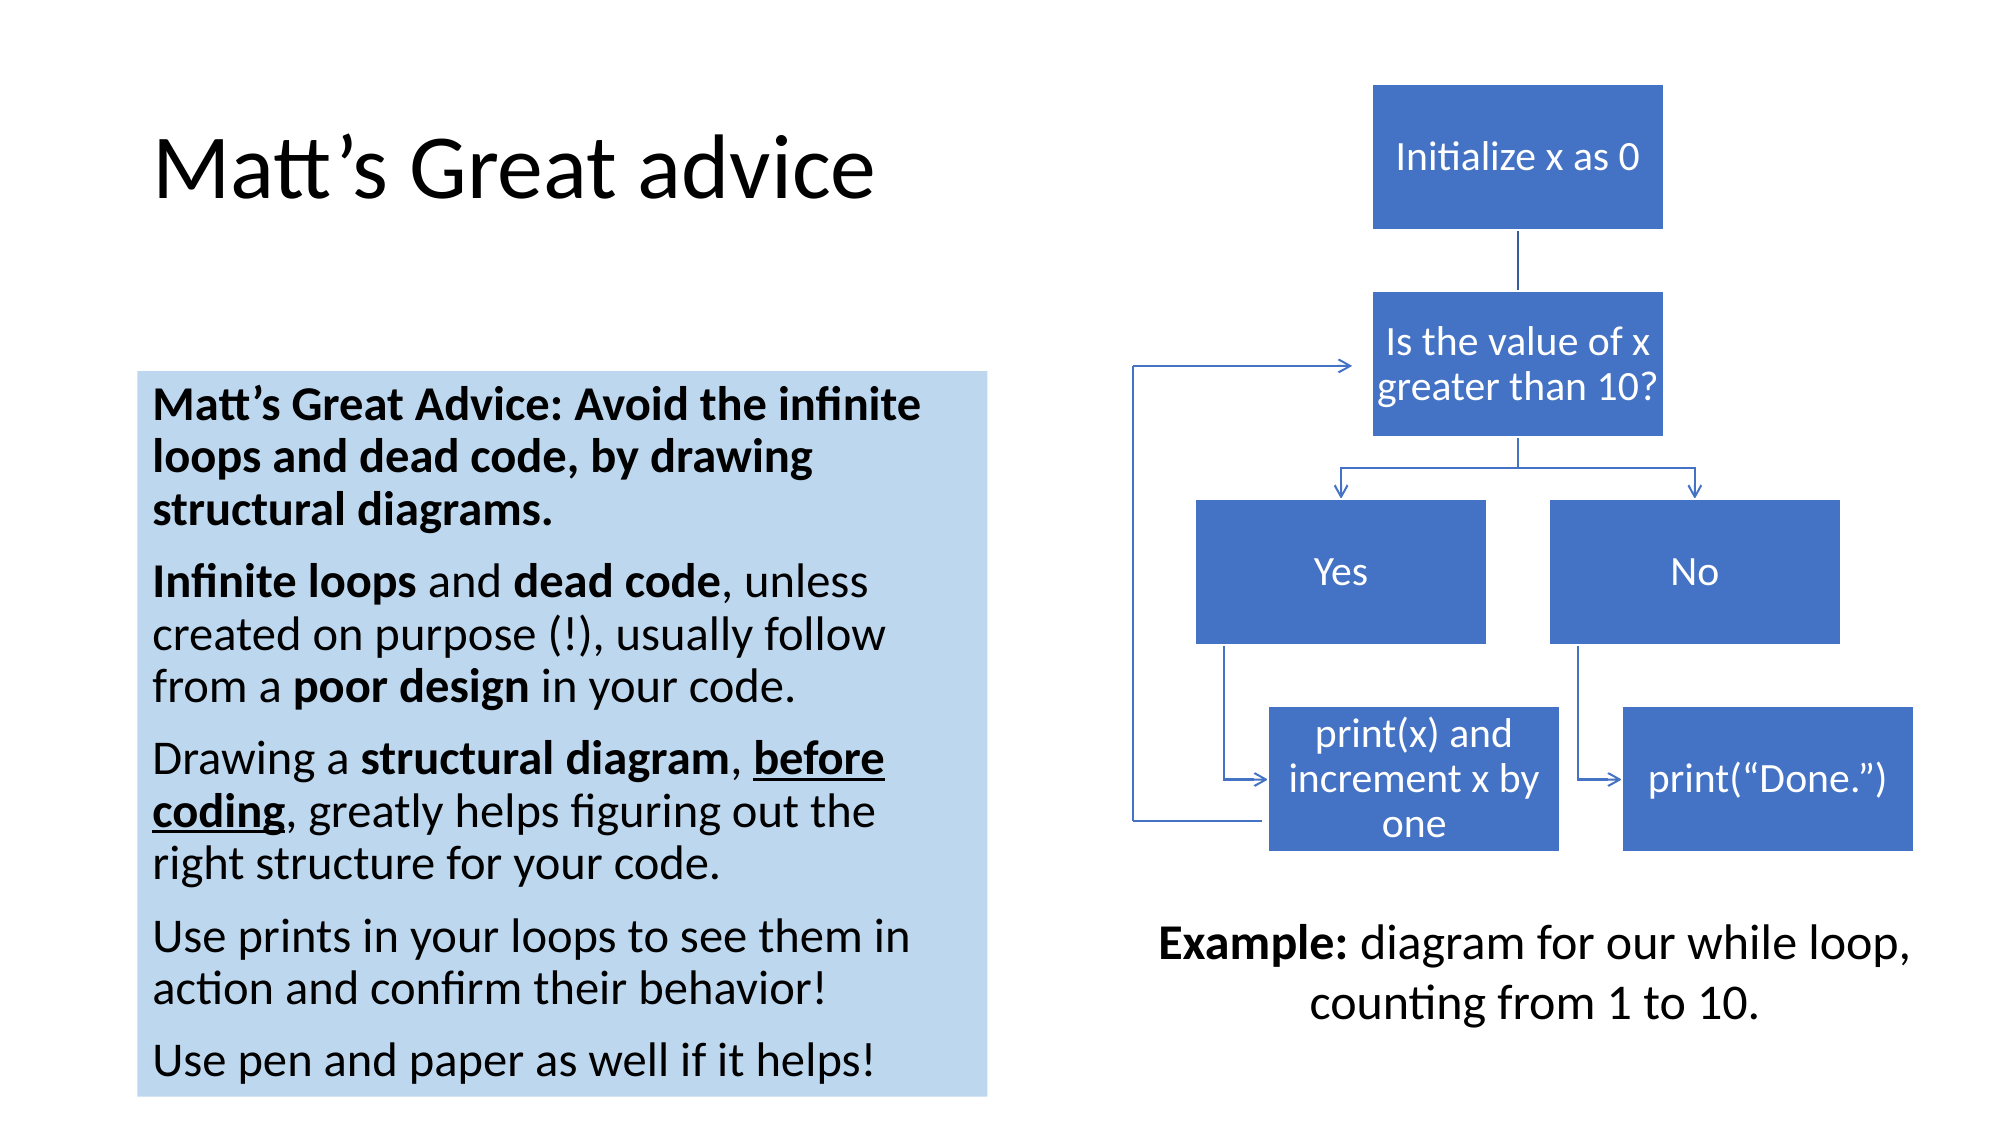

# Matt’s Great advice
Initialize x as 0
Is the value of x greater than 10?
Yes
print(x) and increment x by one
No
print(“Done.”)
Matt’s Great Advice: Avoid the infinite loops and dead code, by drawing structural diagrams.
Infinite loops and dead code, unless created on purpose (!), usually follow from a poor design in your code.
Drawing a structural diagram, before coding, greatly helps figuring out the right structure for your code.
Use prints in your loops to see them in action and confirm their behavior!
Use pen and paper as well if it helps!

Example: diagram for our while loop, counting from 1 to 10.